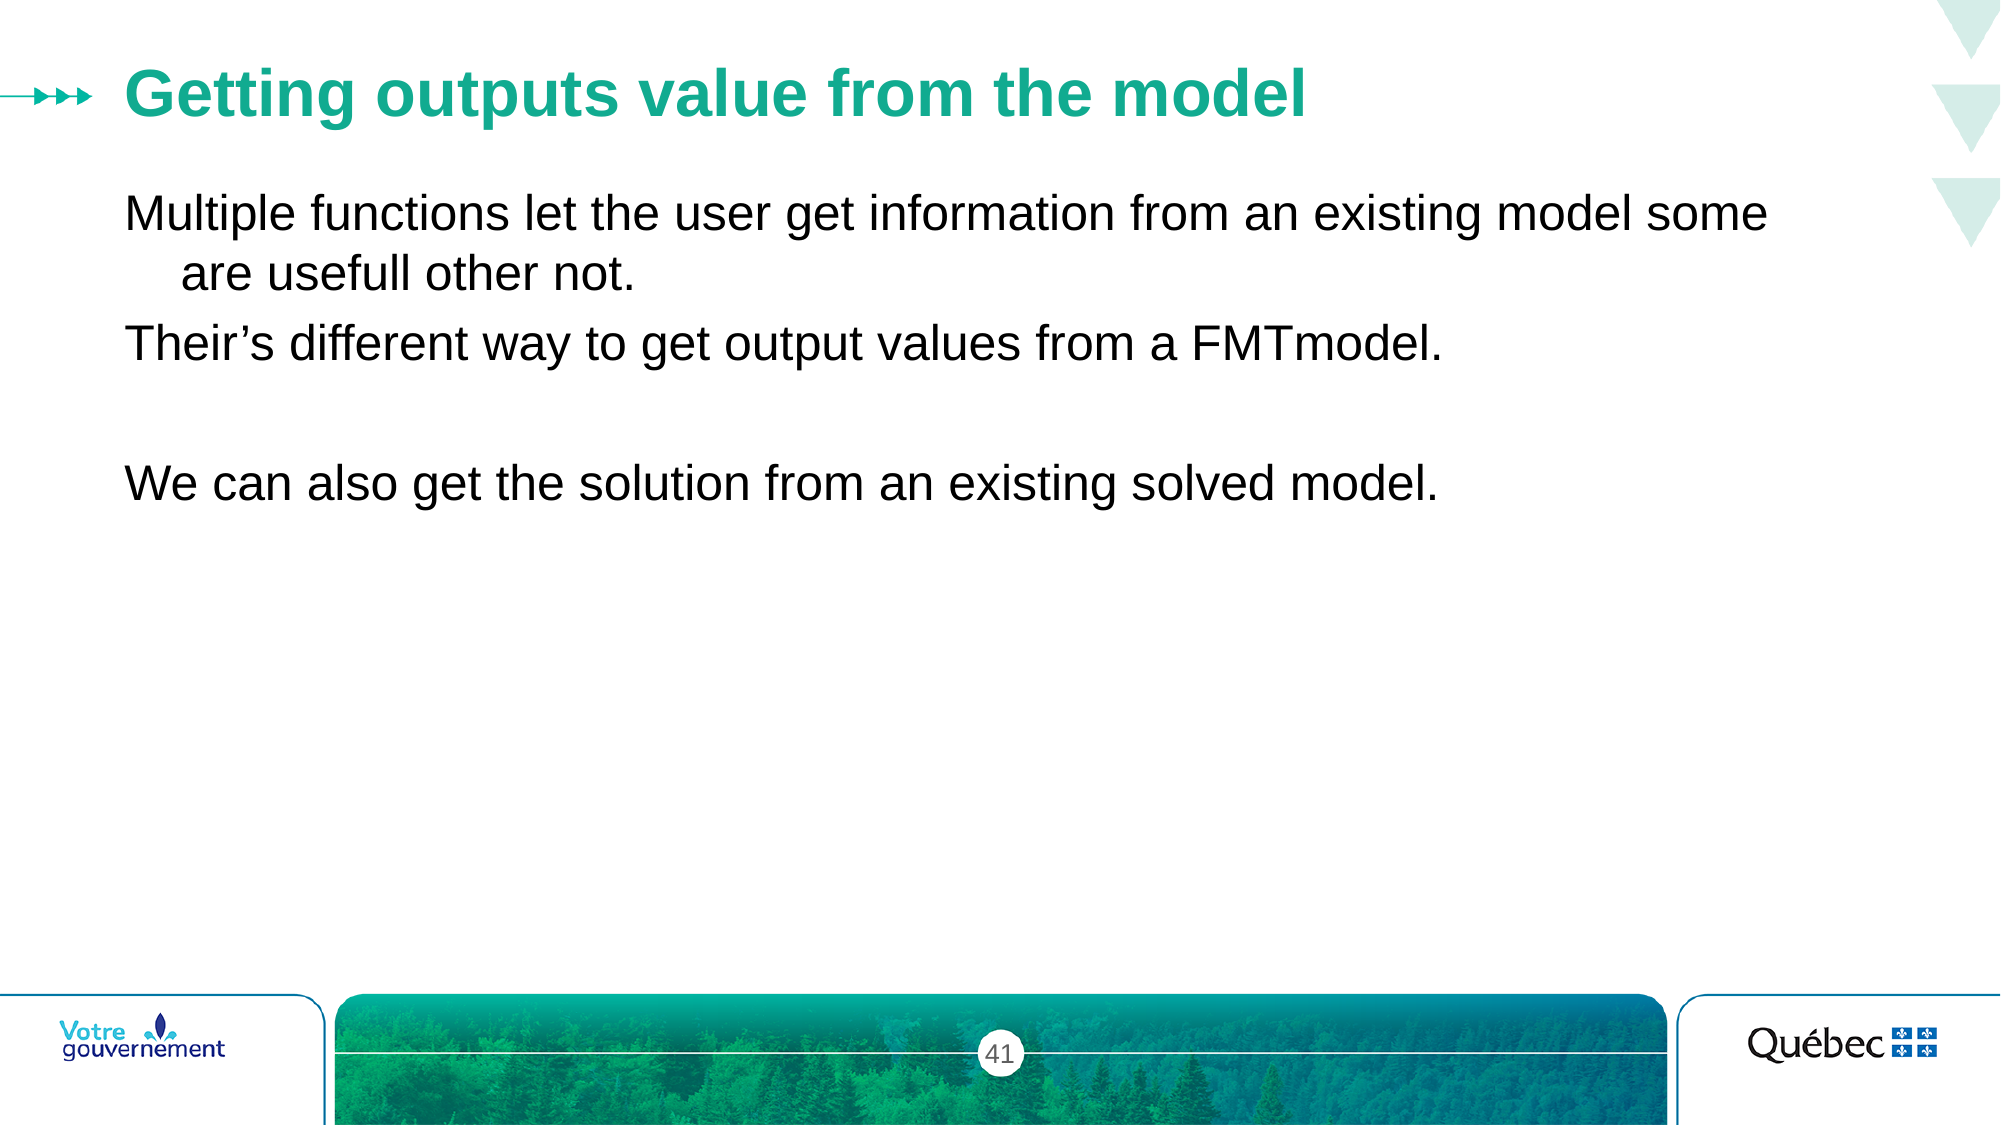

# Getting outputs value from the model
Multiple functions let the user get information from an existing model some are usefull other not.
Their’s different way to get output values from a FMTmodel.

We can also get the solution from an existing solved model.

41